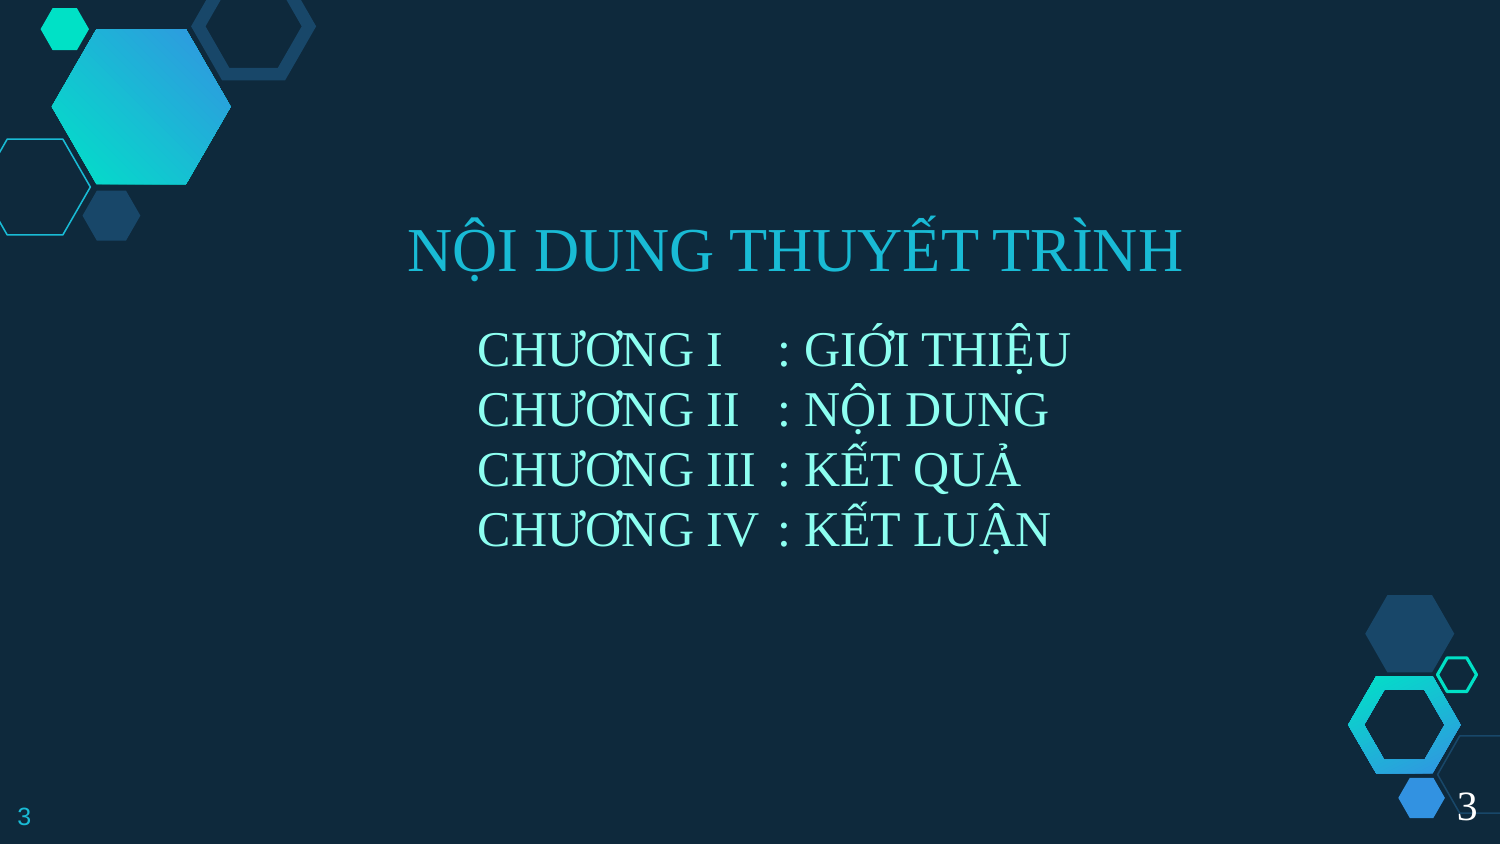

NỘI DUNG THUYẾT TRÌNH
CHƯƠNG I	: GIỚI THIỆU
CHƯƠNG II	: NỘI DUNG
CHƯƠNG III	: KẾT QUẢ
CHƯƠNG IV	: KẾT LUẬN
3
3